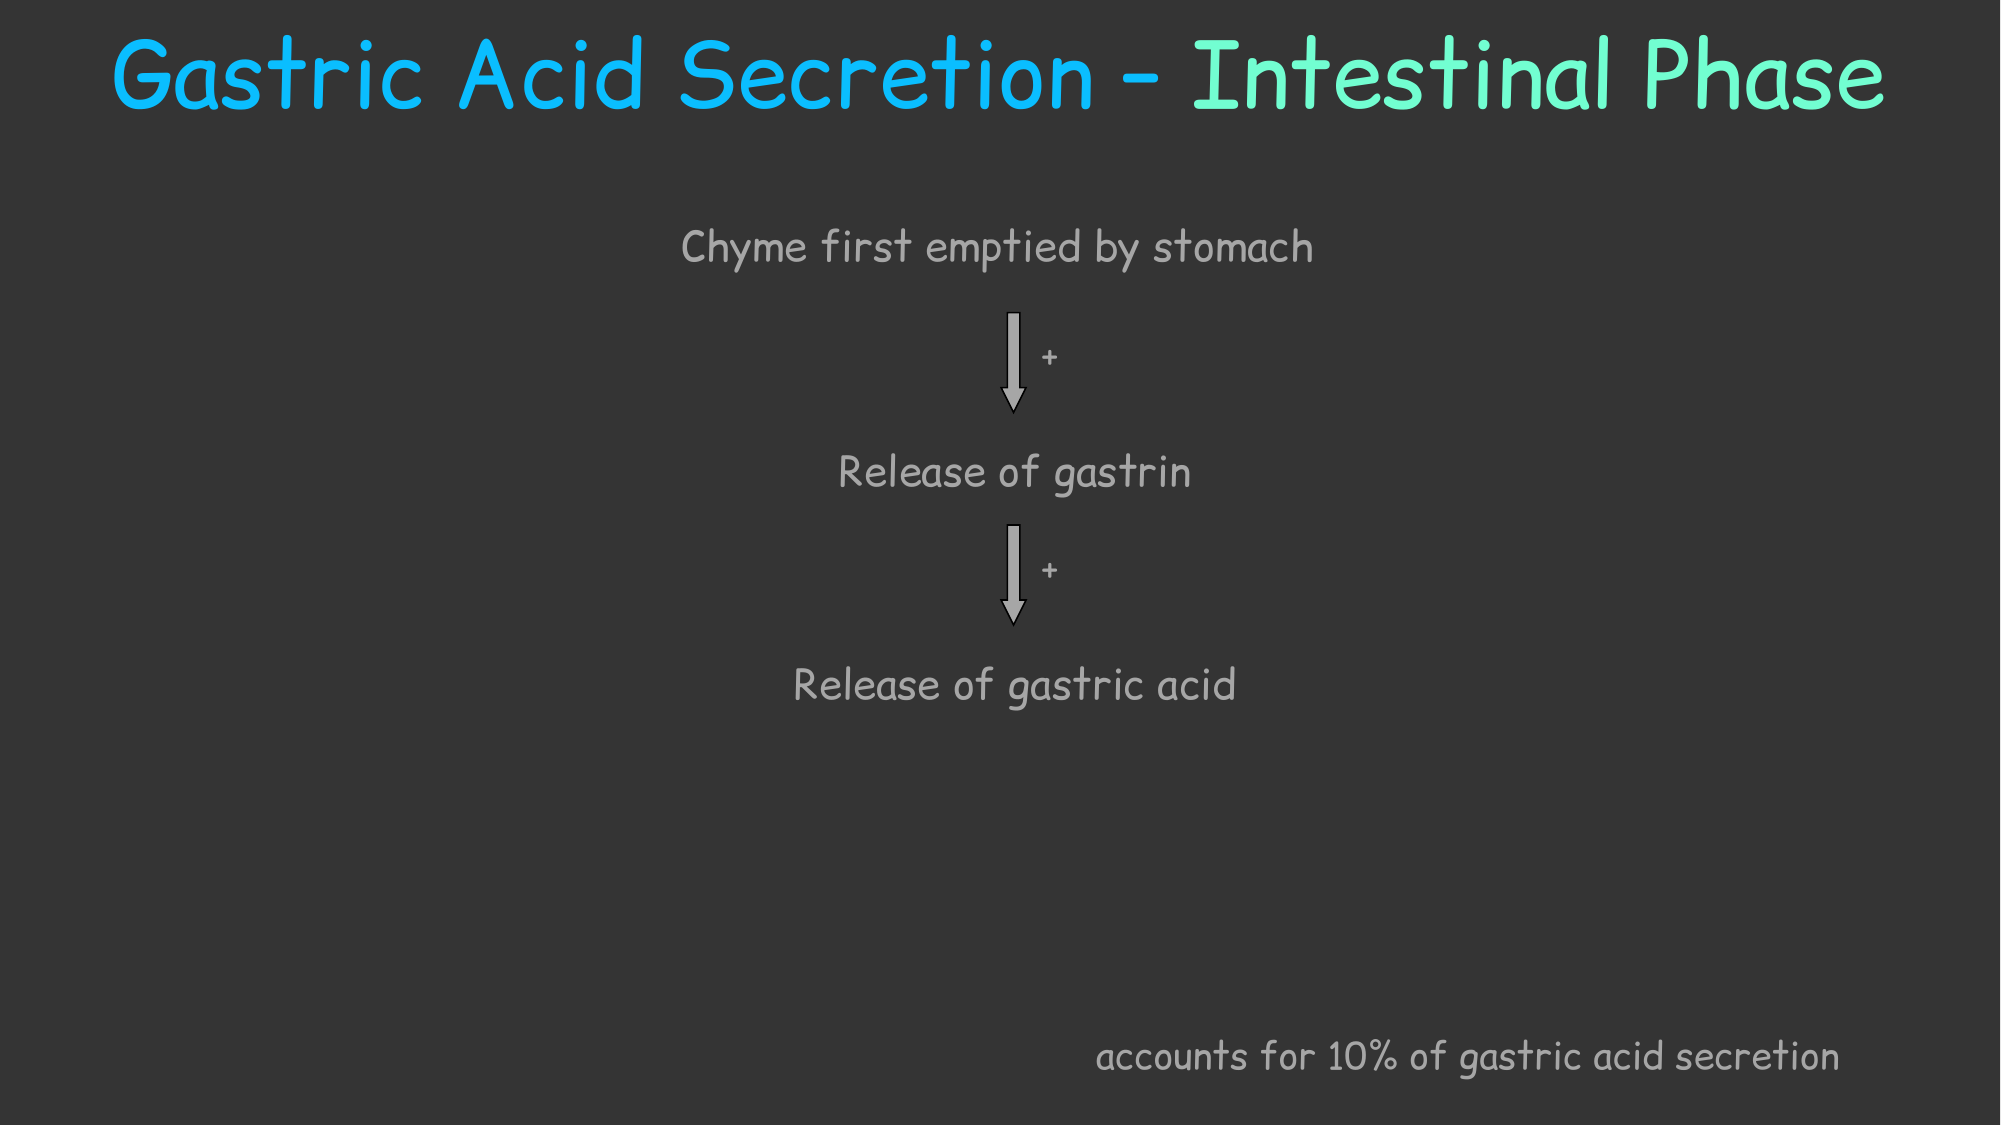

# Gastric Acid Secretion – Intestinal Phase
Chyme first emptied by stomach

+
Release of gastrin

+
Release of gastric acid
accounts for 10% of gastric acid secretion